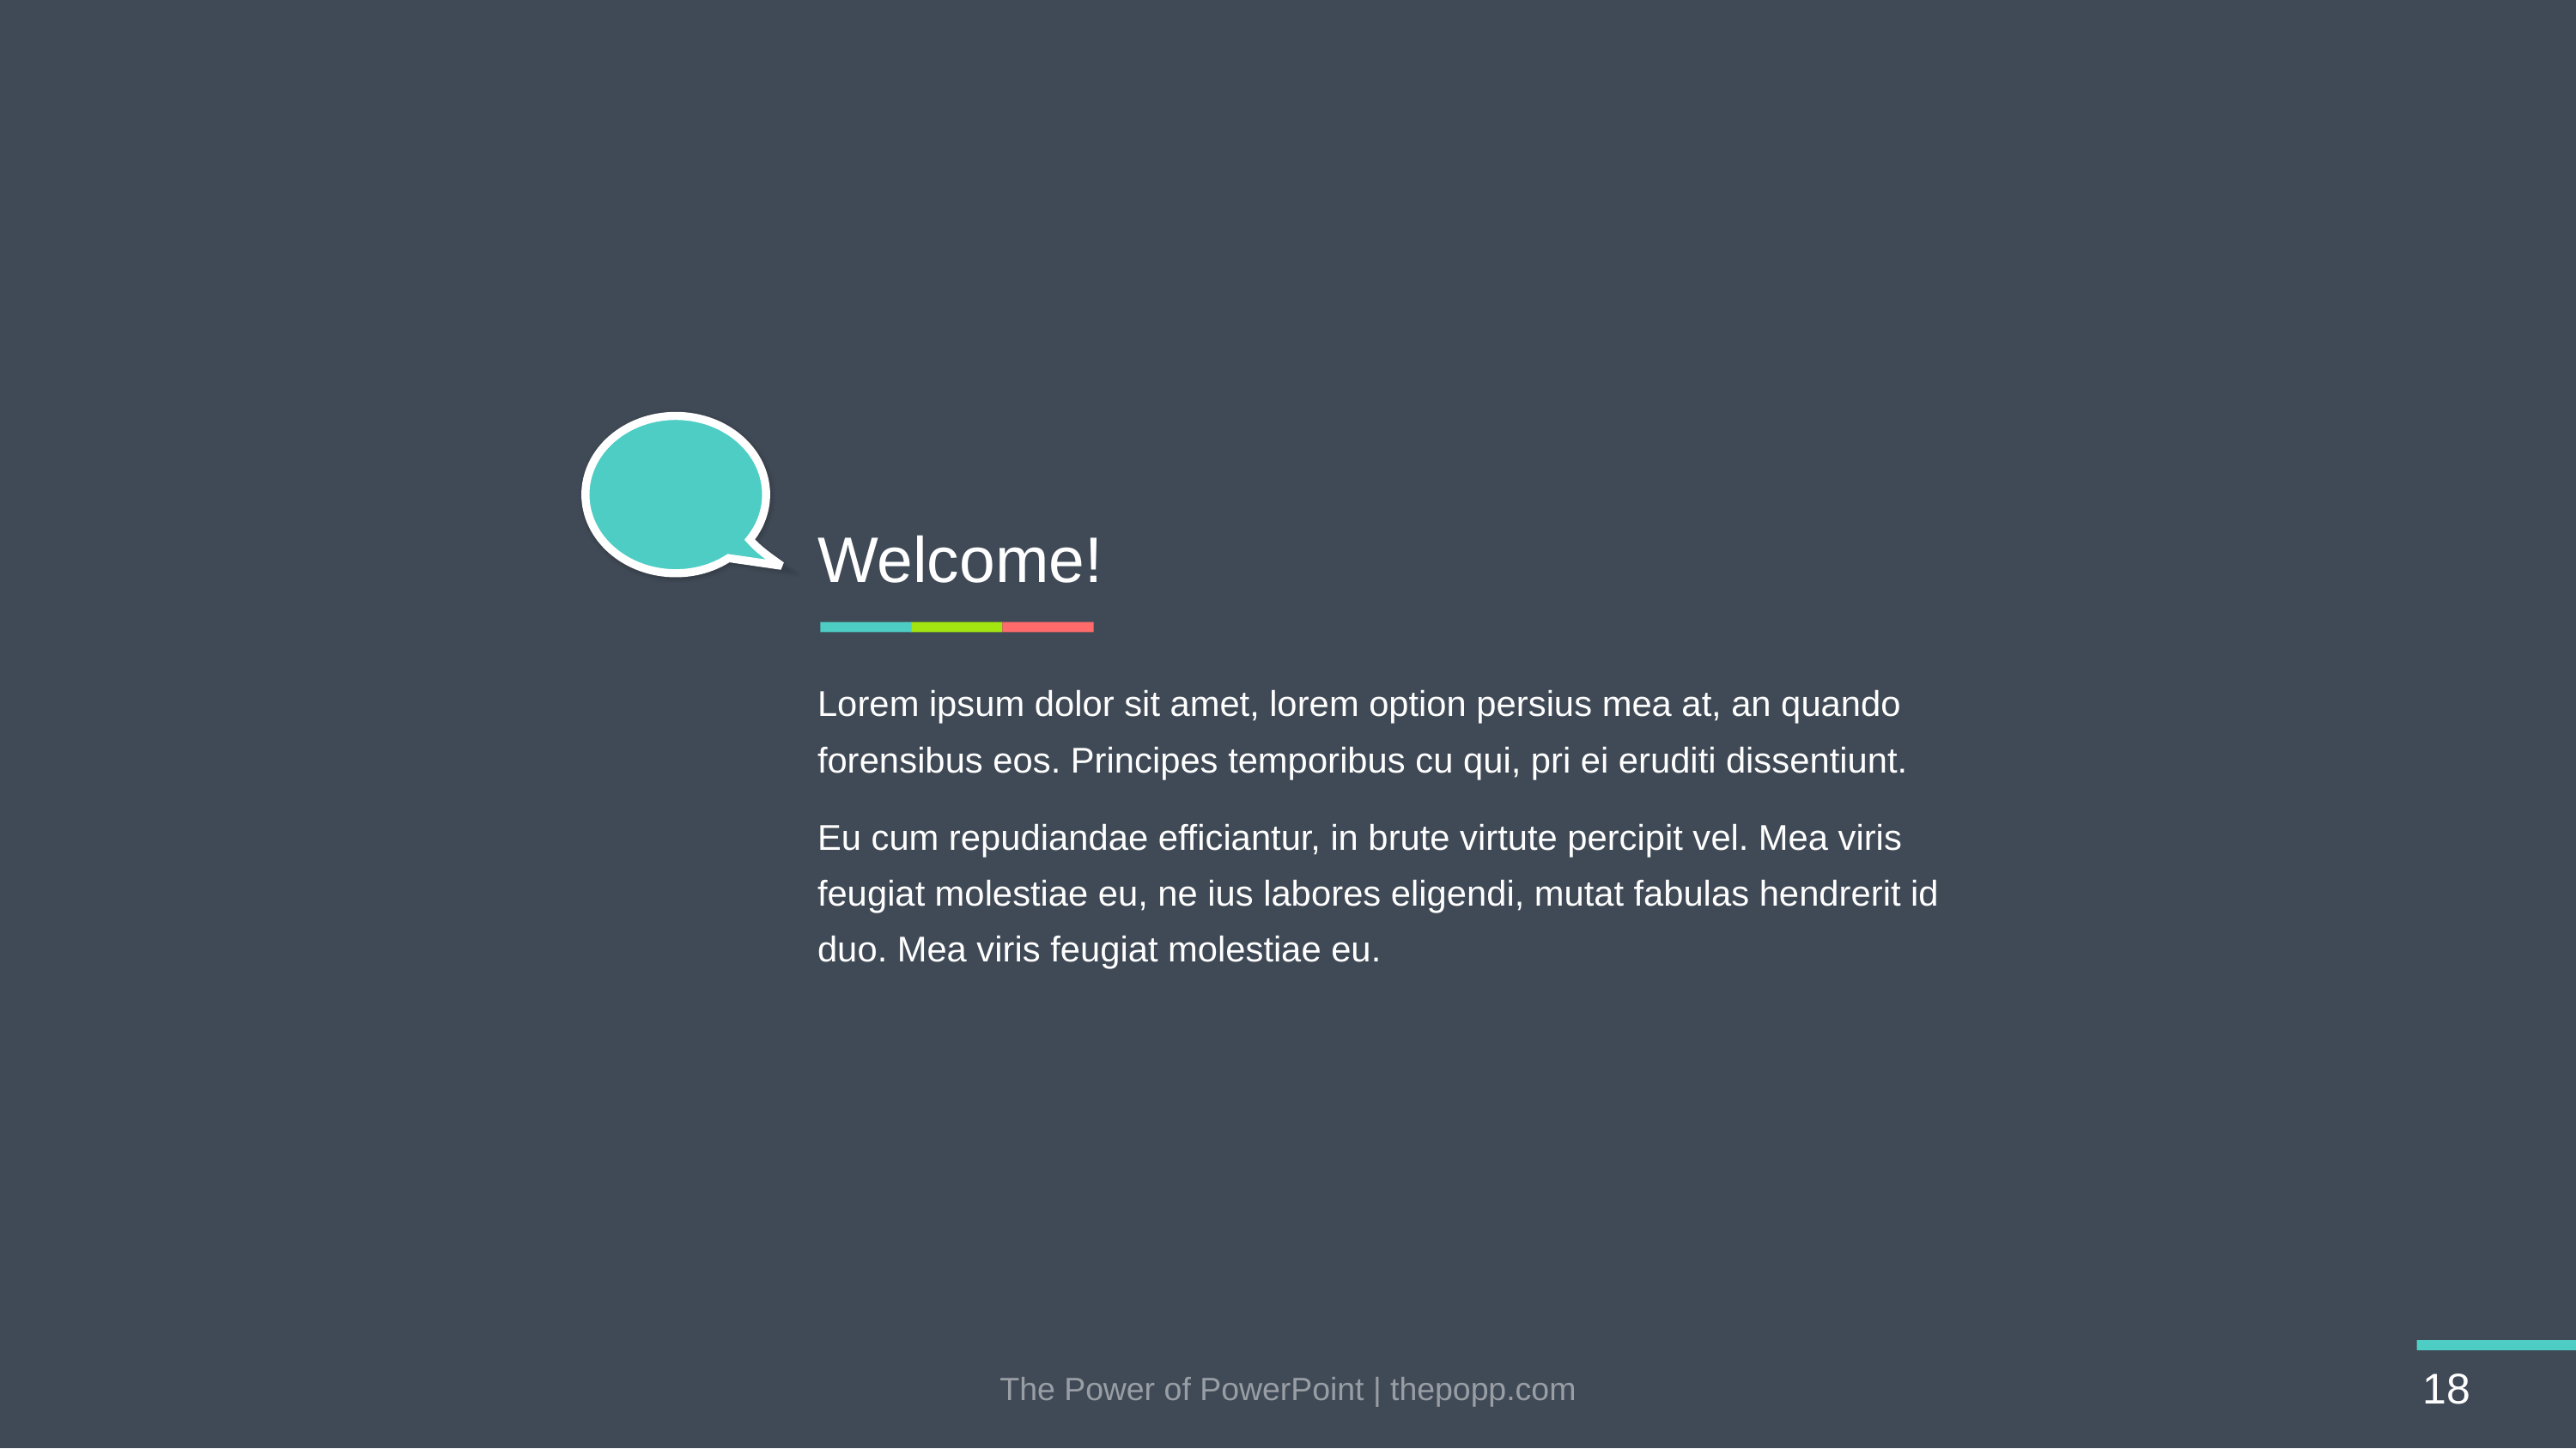

Welcome!
Lorem ipsum dolor sit amet, lorem option persius mea at, an quando forensibus eos. Principes temporibus cu qui, pri ei eruditi dissentiunt.
Eu cum repudiandae efficiantur, in brute virtute percipit vel. Mea viris feugiat molestiae eu, ne ius labores eligendi, mutat fabulas hendrerit id duo. Mea viris feugiat molestiae eu.
The Power of PowerPoint | thepopp.com
18